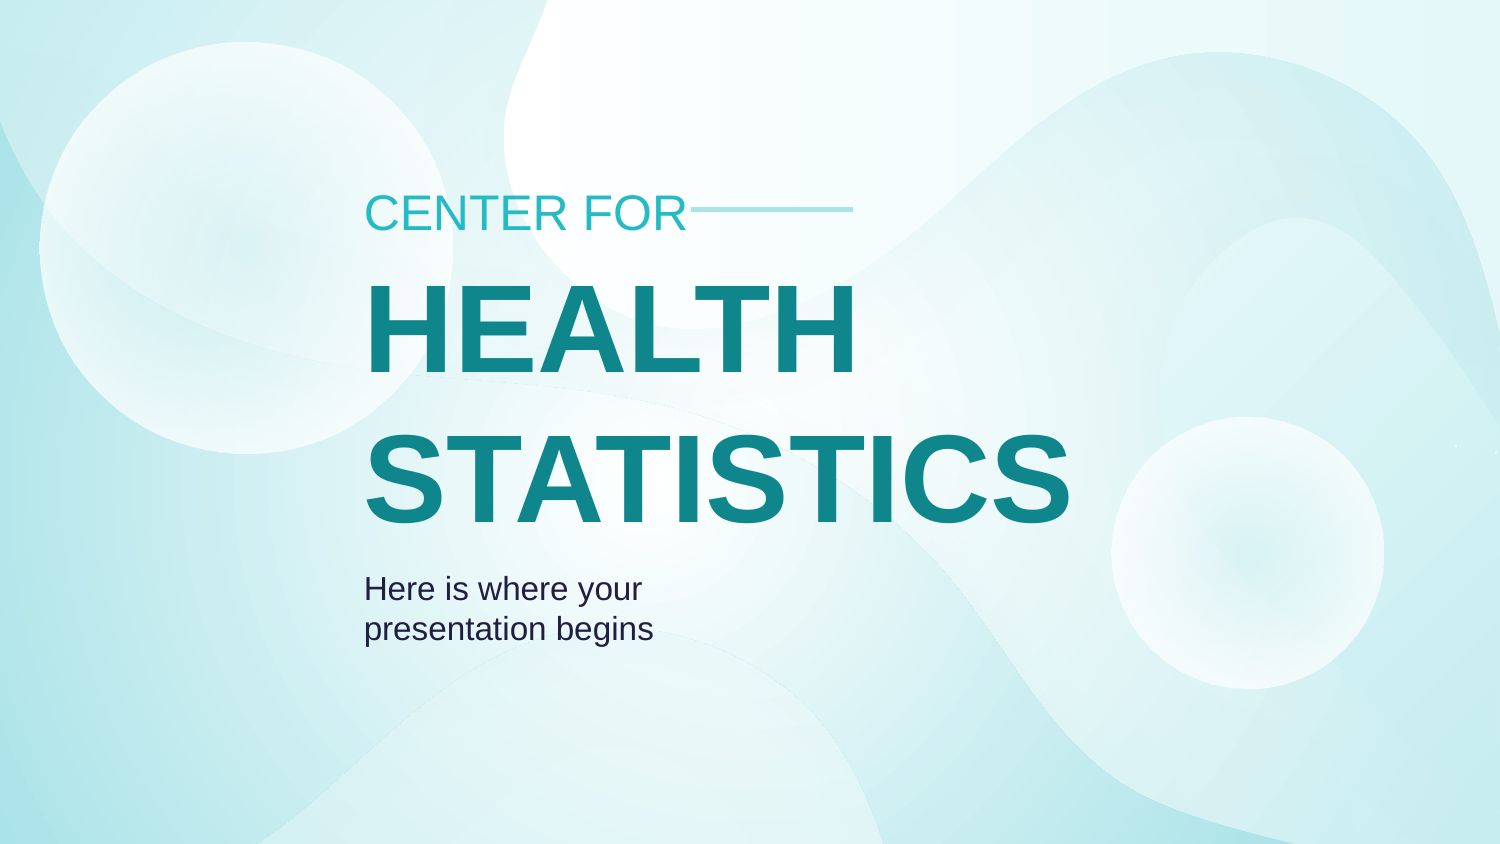

CENTER FOR
# HEALTH STATISTICS
Here is where your presentation begins